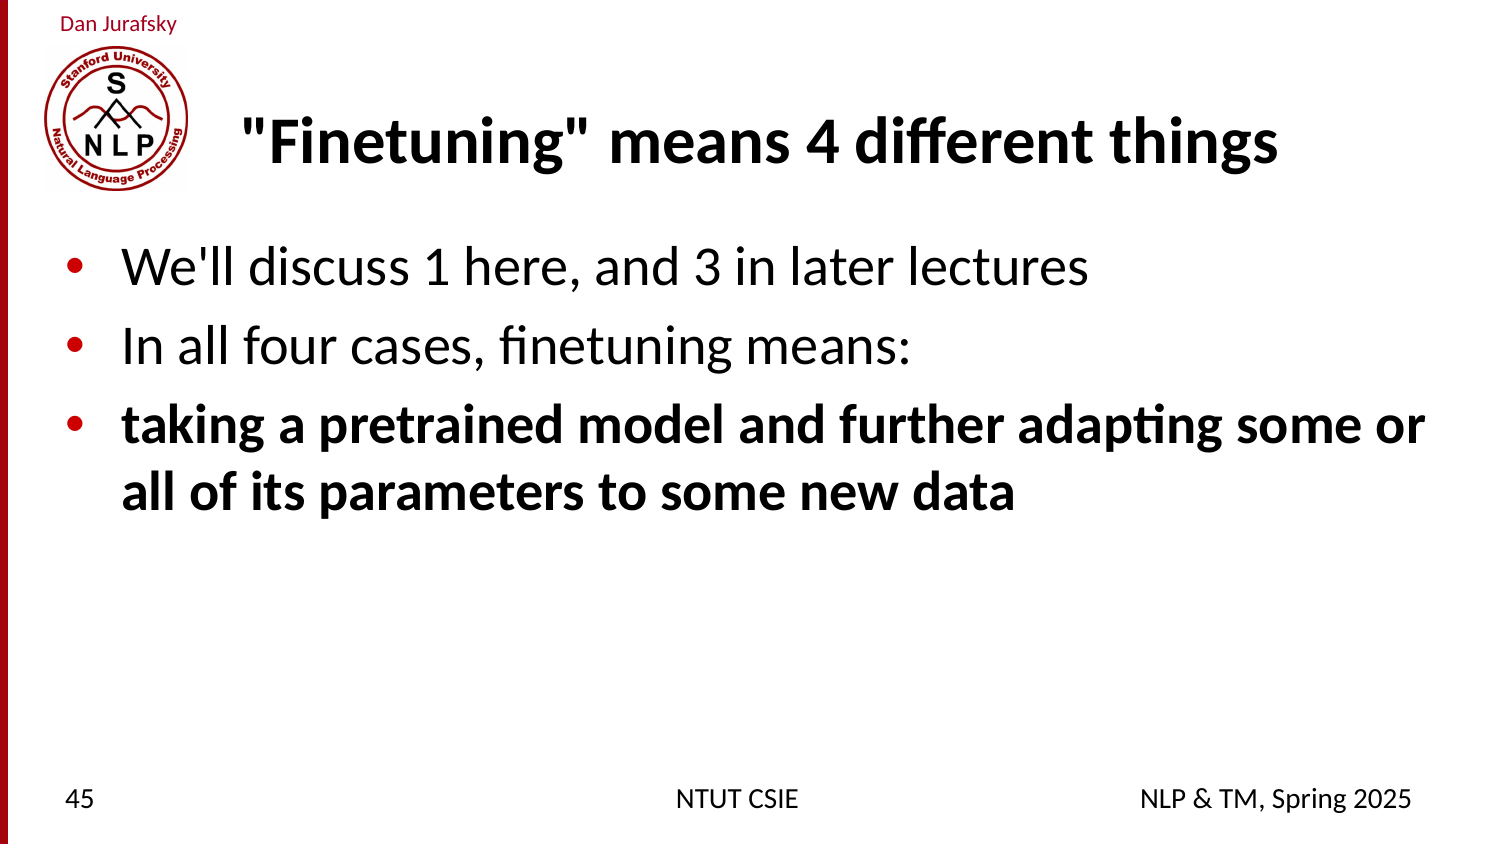

# "Finetuning" means 4 different things
We'll discuss 1 here, and 3 in later lectures
In all four cases, finetuning means:
taking a pretrained model and further adapting some or all of its parameters to some new data

45
NTUT CSIE
NLP & TM, Spring 2025